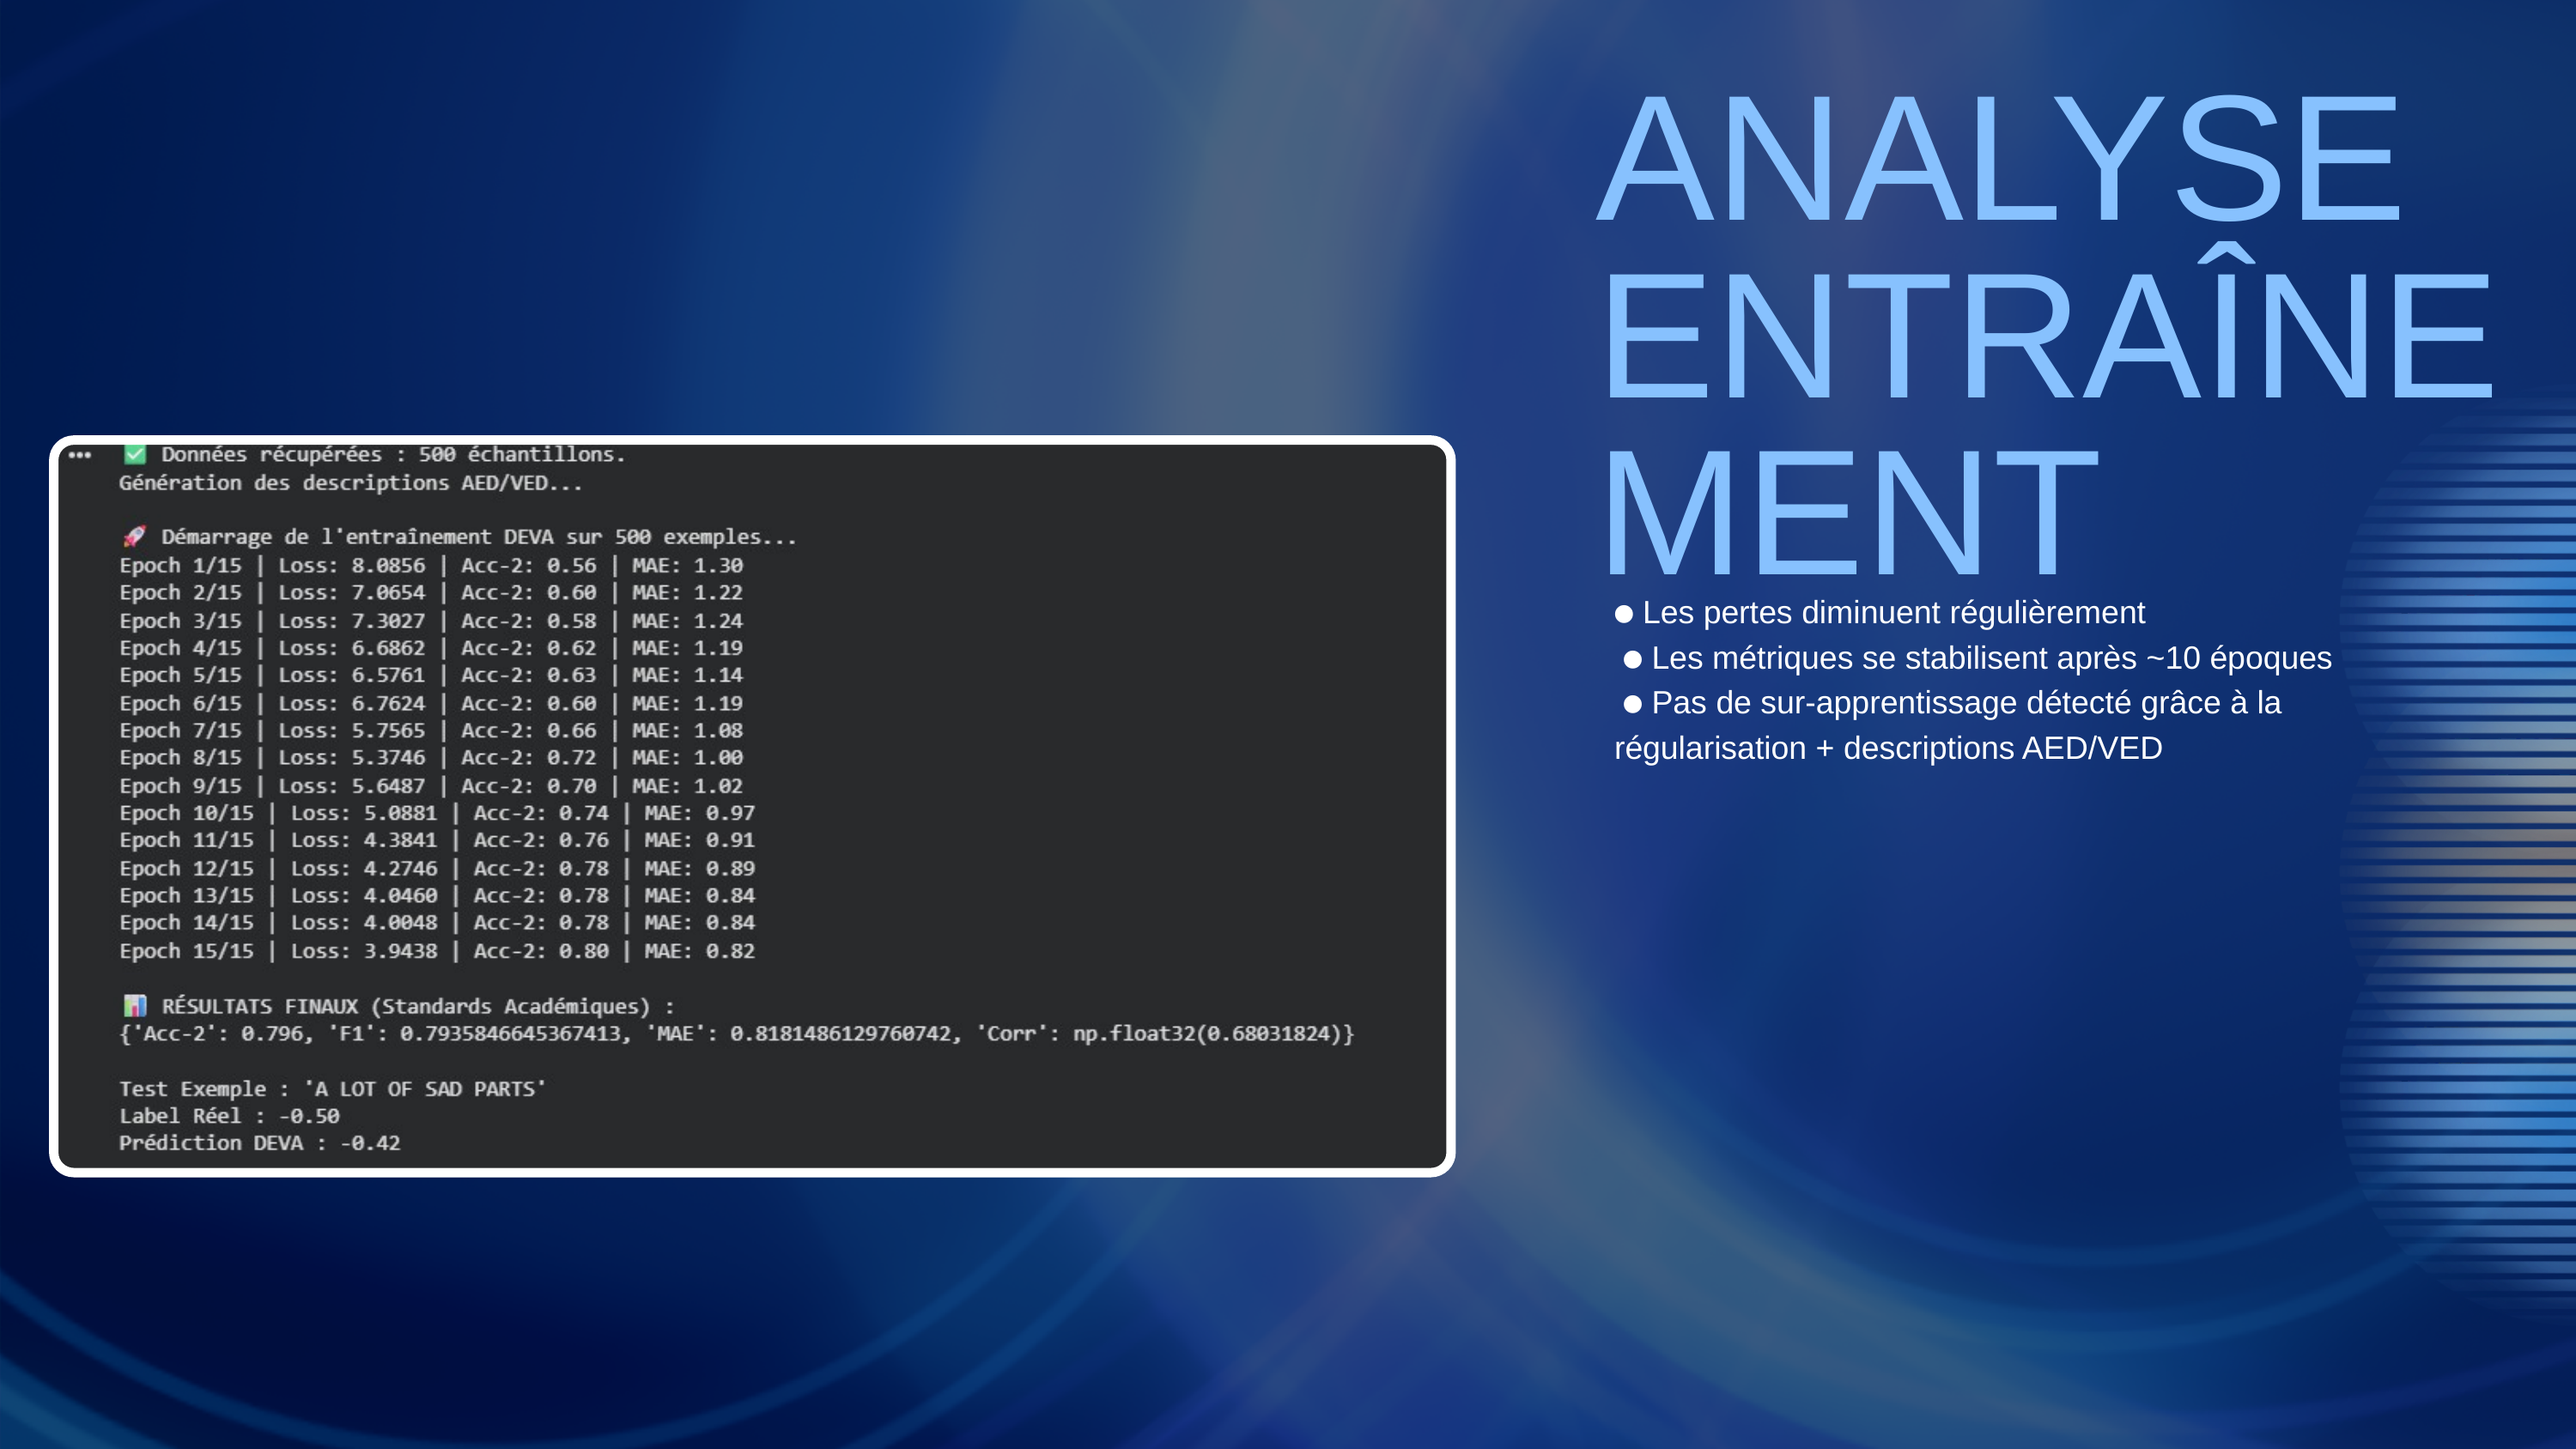

ANALYSE ENTRAÎNEMENT

⚫ Les pertes diminuent régulièrement
 ⚫ Les métriques se stabilisent après ~10 époques
 ⚫ Pas de sur-apprentissage détecté grâce à la régularisation + descriptions AED/VED